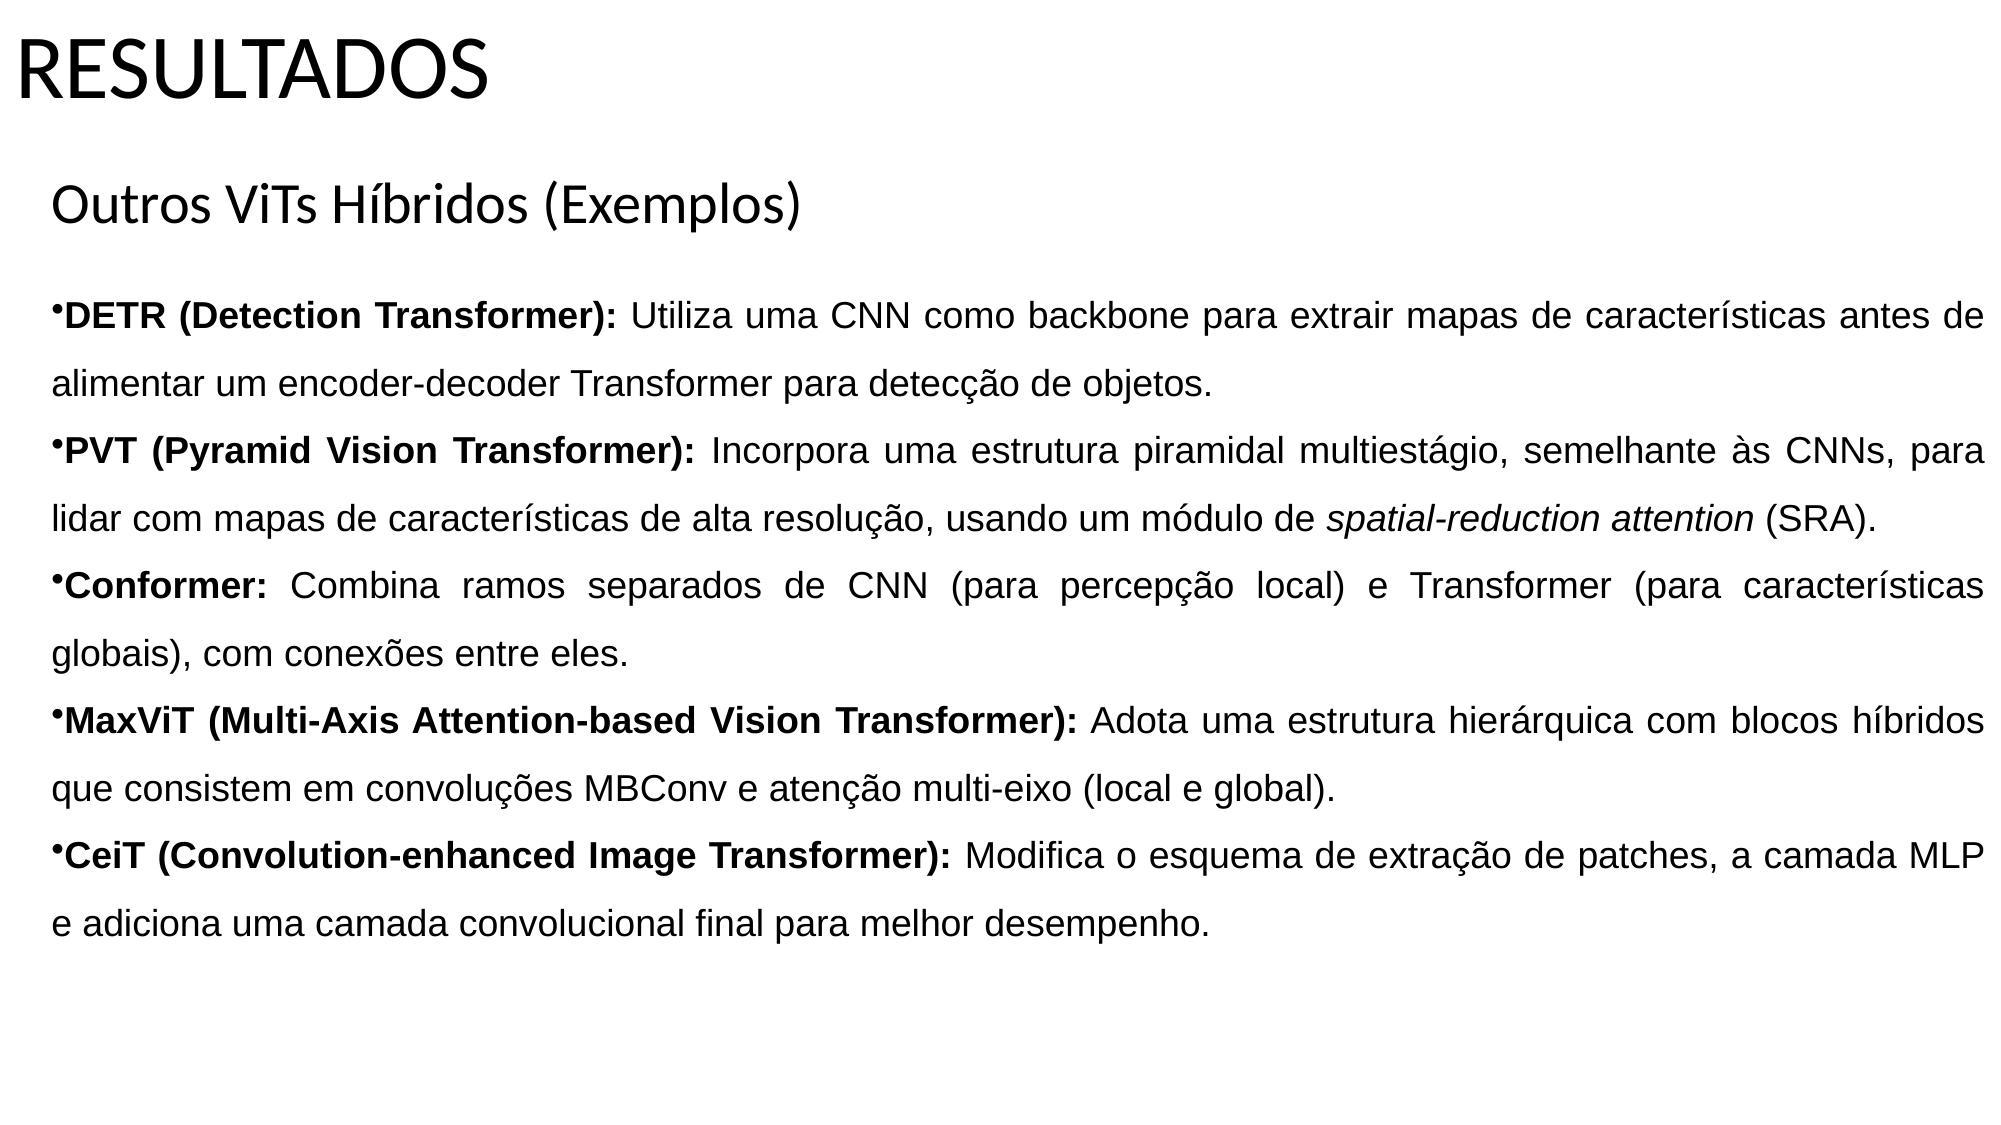

# RESULTADOS
Outros ViTs Híbridos (Exemplos)

DETR (Detection Transformer): Utiliza uma CNN como backbone para extrair mapas de características antes de alimentar um encoder-decoder Transformer para detecção de objetos.
PVT (Pyramid Vision Transformer): Incorpora uma estrutura piramidal multiestágio, semelhante às CNNs, para lidar com mapas de características de alta resolução, usando um módulo de spatial-reduction attention (SRA).
Conformer: Combina ramos separados de CNN (para percepção local) e Transformer (para características globais), com conexões entre eles.
MaxViT (Multi-Axis Attention-based Vision Transformer): Adota uma estrutura hierárquica com blocos híbridos que consistem em convoluções MBConv e atenção multi-eixo (local e global).
CeiT (Convolution-enhanced Image Transformer): Modifica o esquema de extração de patches, a camada MLP e adiciona uma camada convolucional final para melhor desempenho.